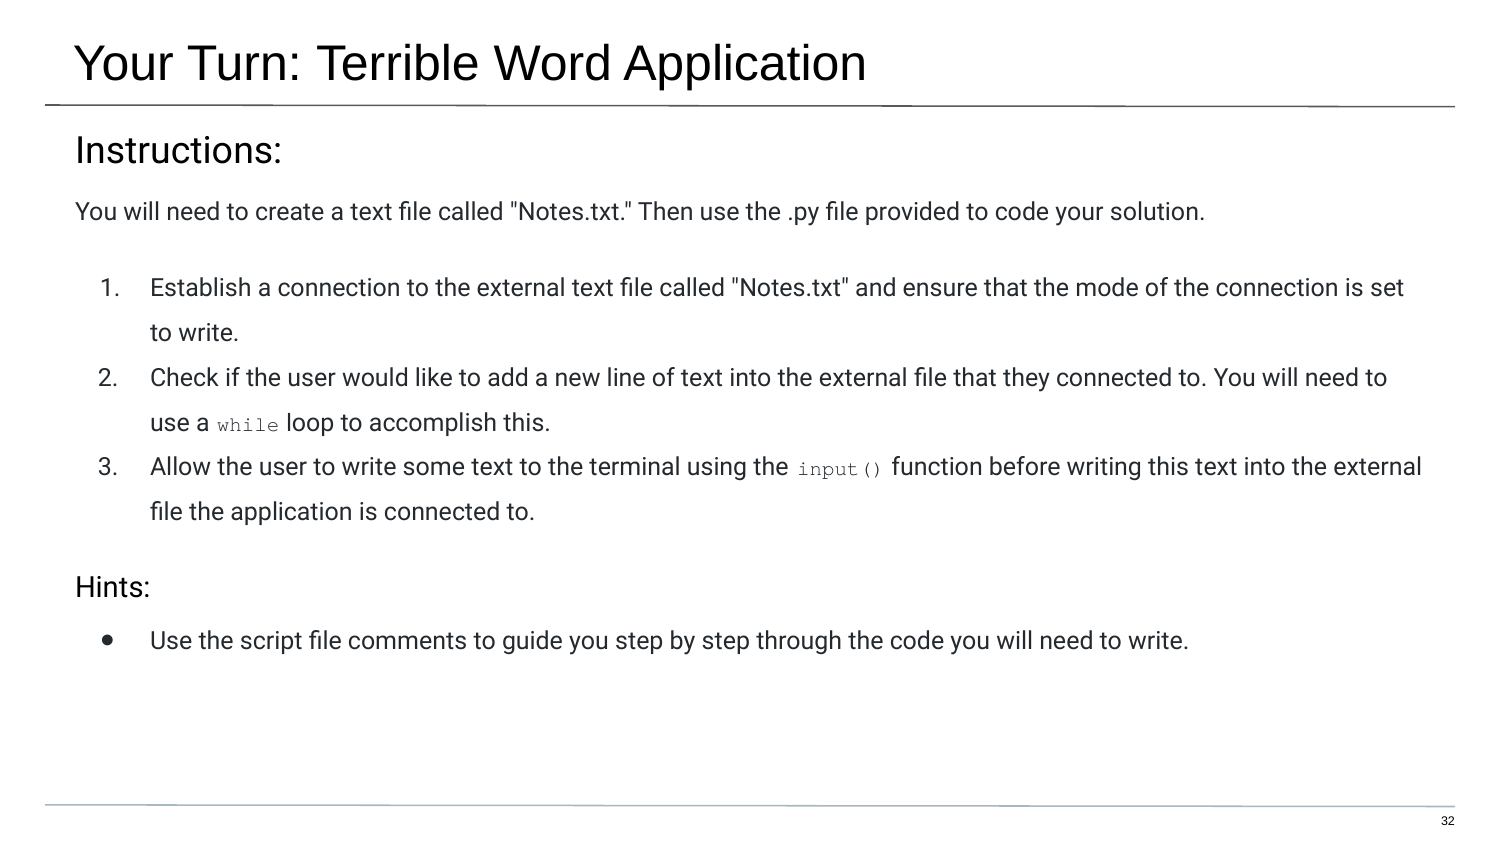

# Your Turn: Terrible Word Application
Instructions:
You will need to create a text file called "Notes.txt." Then use the .py file provided to code your solution.
Establish a connection to the external text file called "Notes.txt" and ensure that the mode of the connection is set to write.
Check if the user would like to add a new line of text into the external file that they connected to. You will need to use a while loop to accomplish this.
Allow the user to write some text to the terminal using the input() function before writing this text into the external file the application is connected to.
Hints:
Use the script file comments to guide you step by step through the code you will need to write.

32